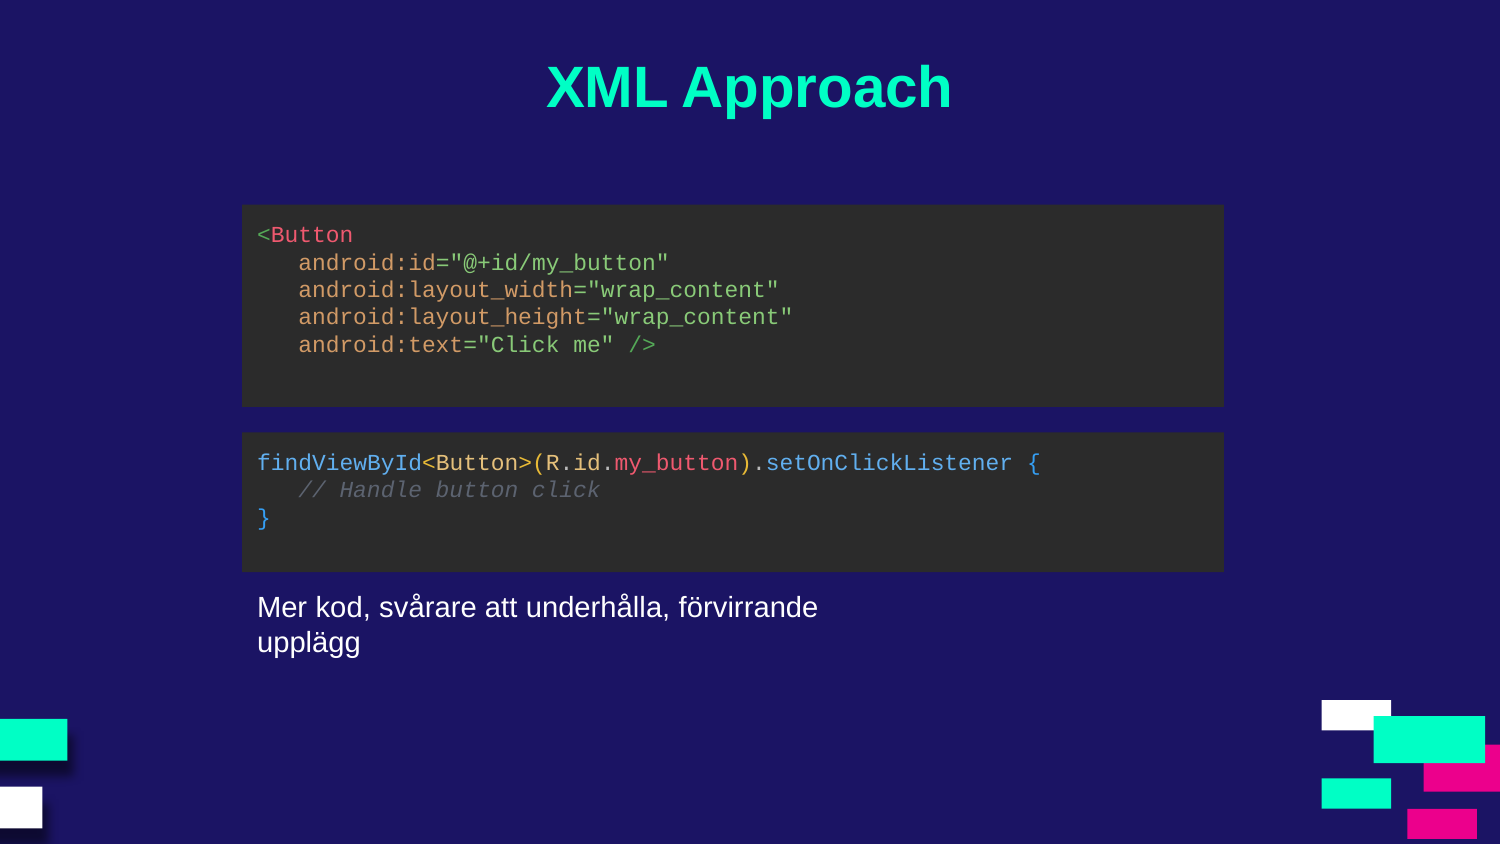

XML Approach
<Button
   android:id="@+id/my_button"
   android:layout_width="wrap_content"
   android:layout_height="wrap_content"
   android:text="Click me" />

findViewById<Button>(R.id.my_button).setOnClickListener {
   // Handle button click
}

Mer kod, svårare att underhålla, förvirrande upplägg